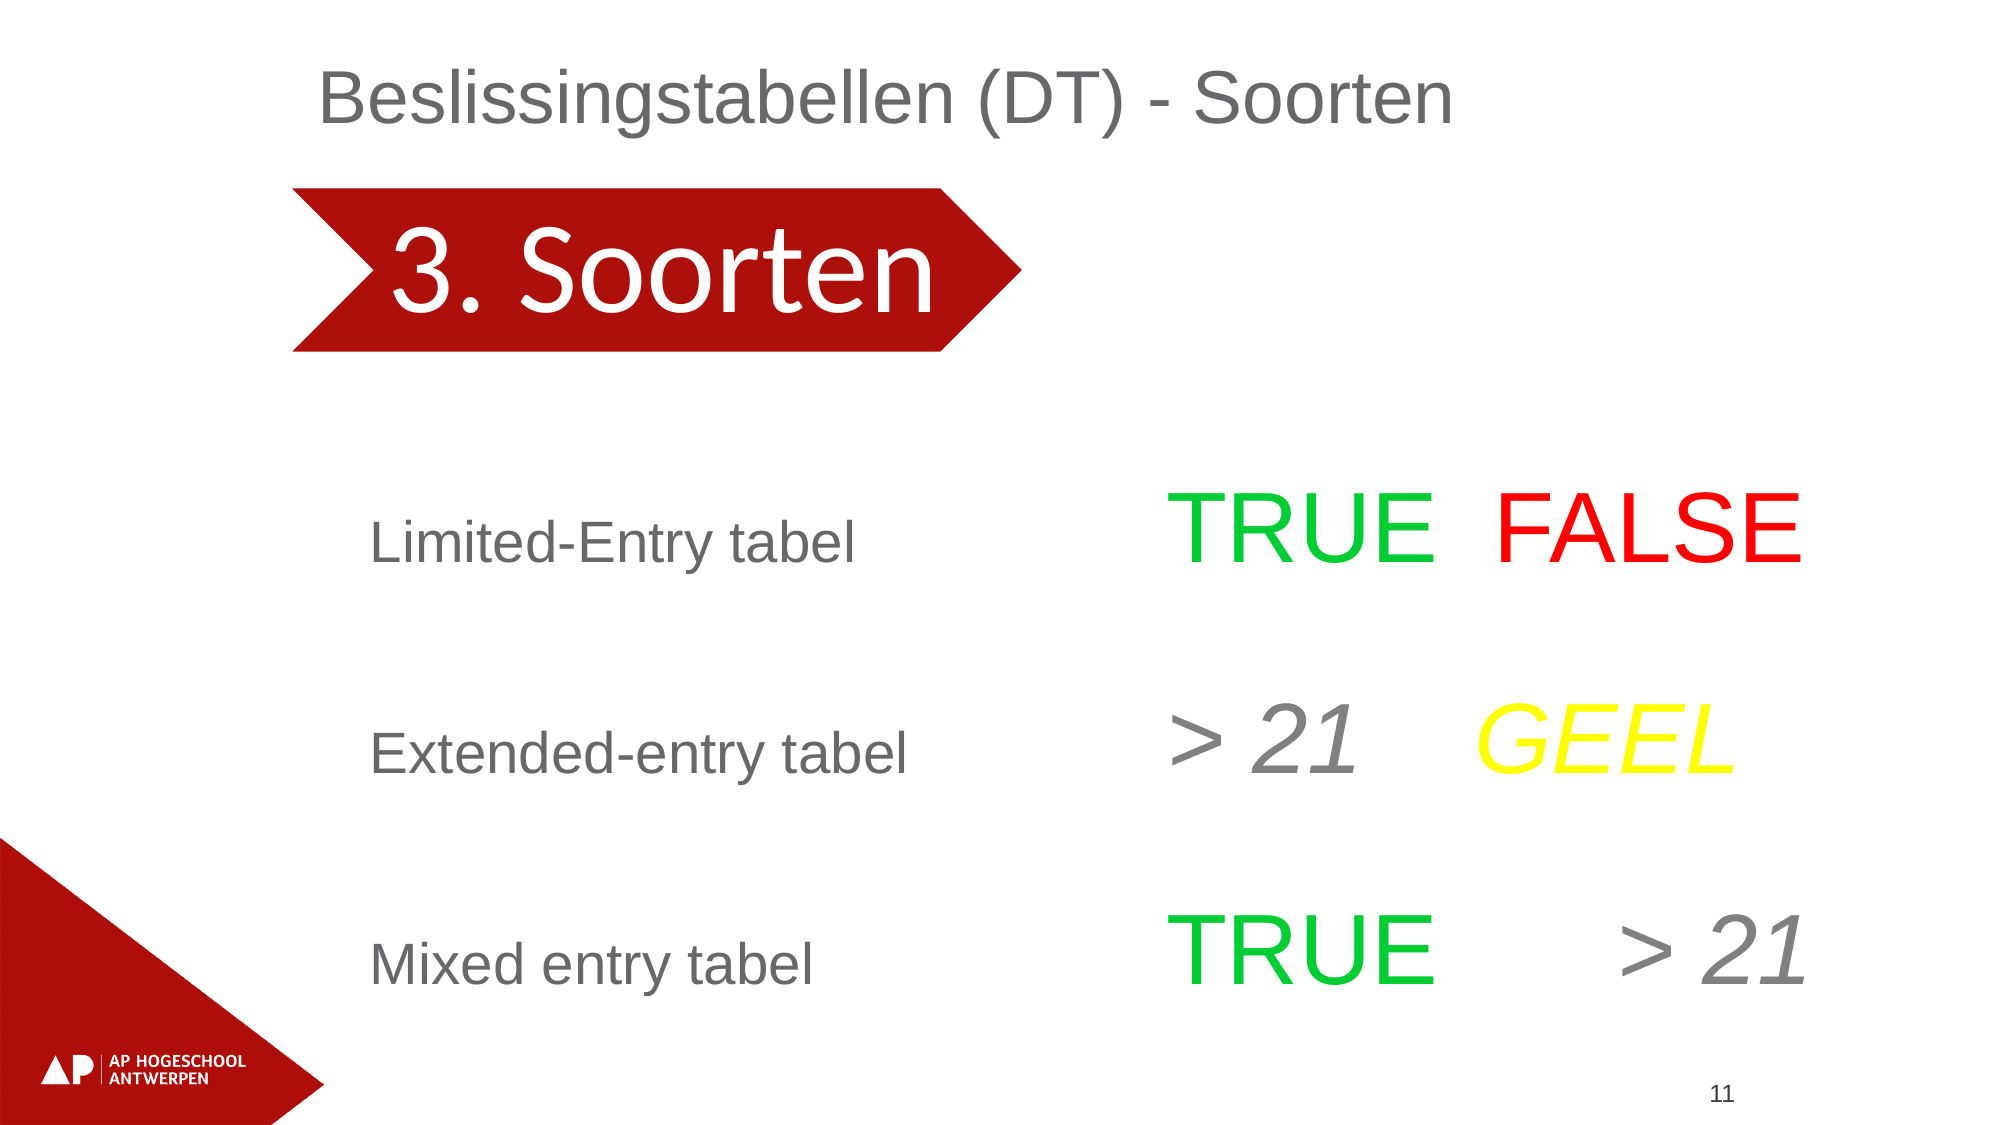

Beslissingstabellen (DT) - Soorten
3. Soorten

Limited-Entry tabel   		TRUE  FALSE

Extended-entry tabel      	> 21    GEEL

Mixed entry tabel			TRUE 	> 21

11